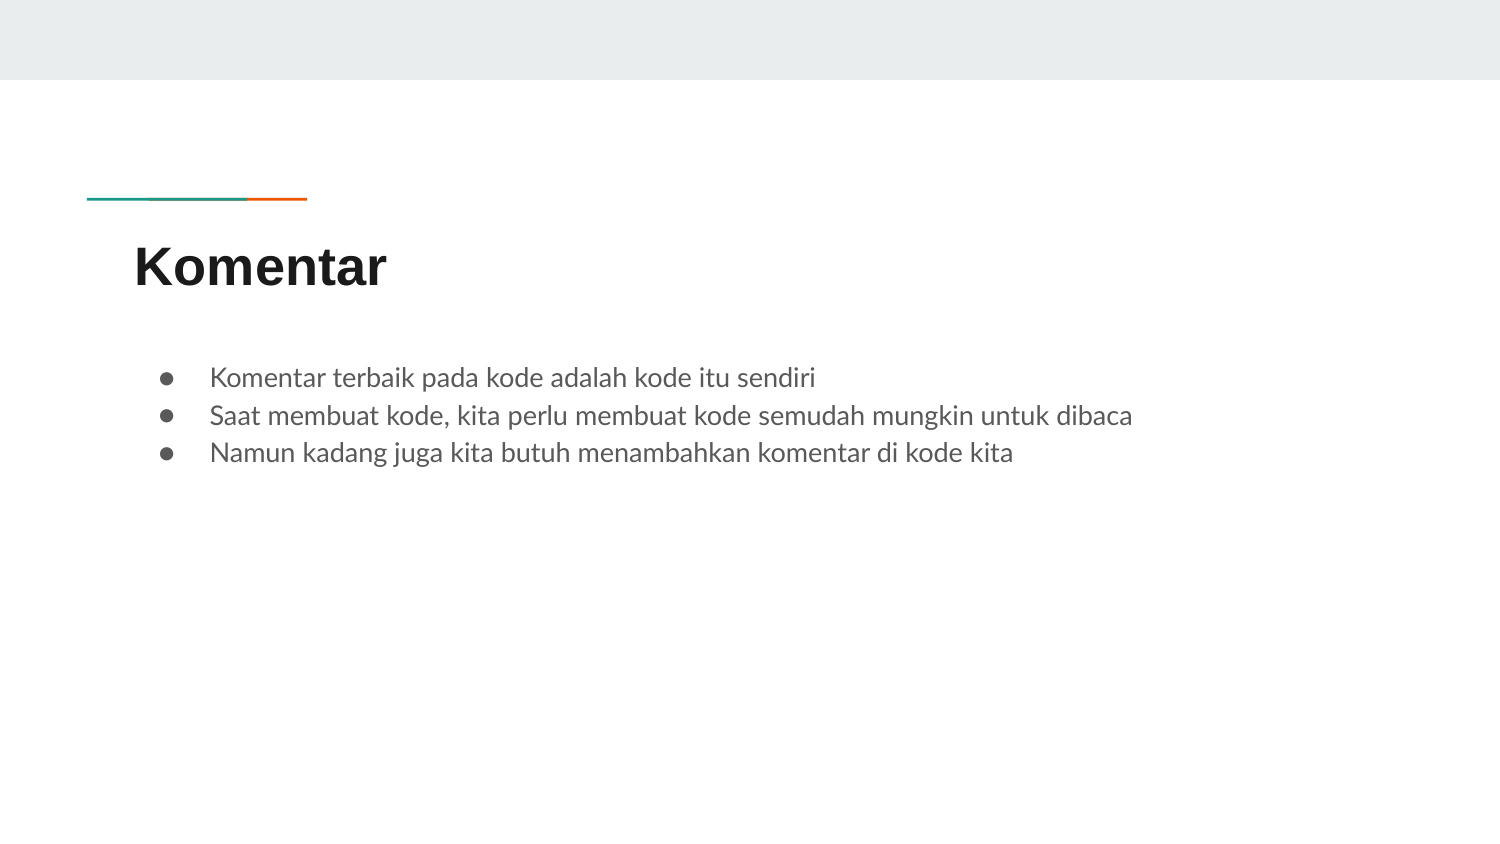

# Komentar
Komentar terbaik pada kode adalah kode itu sendiri
Saat membuat kode, kita perlu membuat kode semudah mungkin untuk dibaca
Namun kadang juga kita butuh menambahkan komentar di kode kita